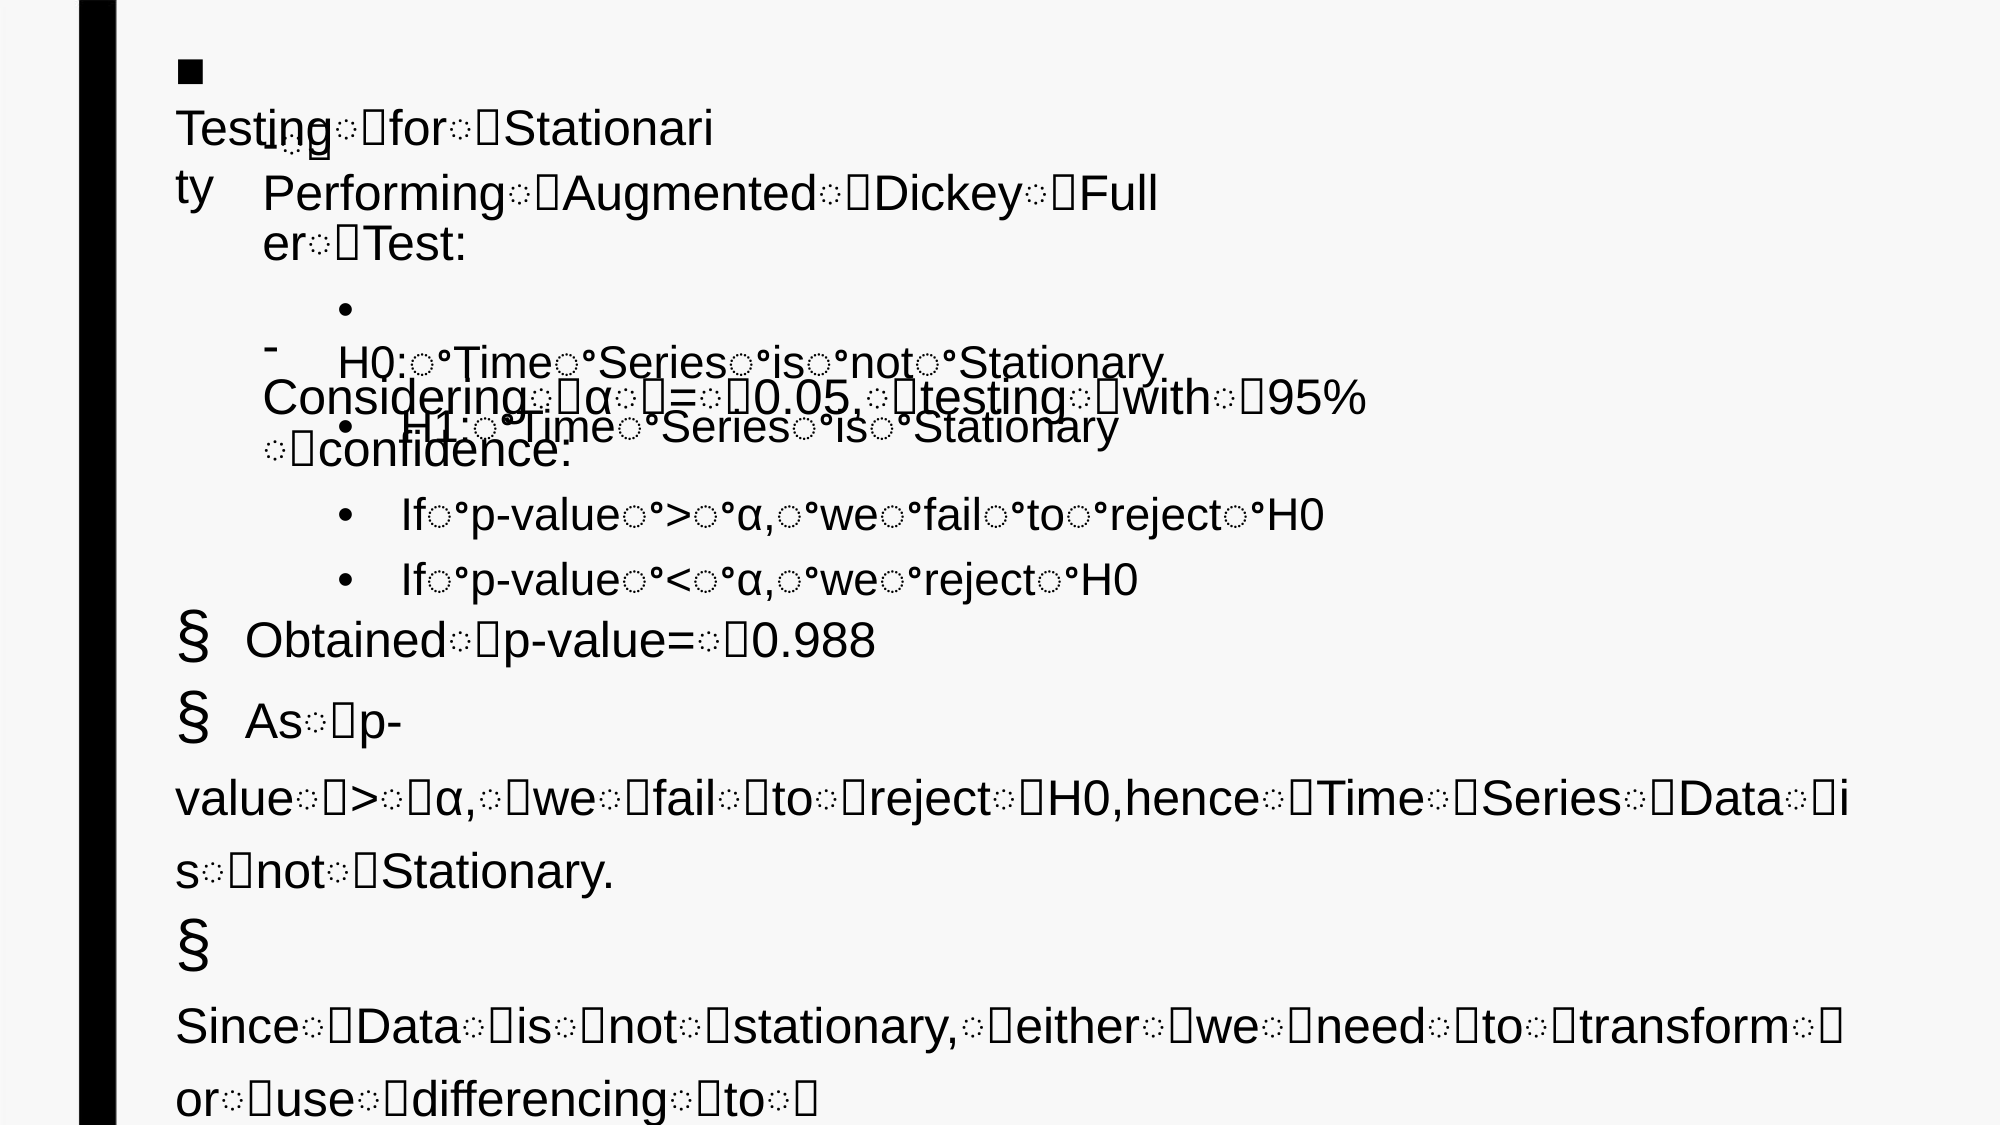

■ TestingꢀforꢀStationarity
-ꢀPerformingꢀAugmentedꢀDickeyꢀFullerꢀTest:
• H0:ꢀTimeꢀSeriesꢀisꢀnotꢀStationary
• H1:ꢀTimeꢀSeriesꢀisꢀStationary
- Consideringꢀαꢀ=ꢀ0.05,ꢀtestingꢀwithꢀ95%ꢀconfidence:
• Ifꢀp-valueꢀ>ꢀα,ꢀweꢀfailꢀtoꢀrejectꢀH0
• Ifꢀp-valueꢀ<ꢀα,ꢀweꢀrejectꢀH0
§ Obtainedꢀp-value=ꢀ0.988
§ Asꢀp-valueꢀ>ꢀα,ꢀweꢀfailꢀtoꢀrejectꢀH0,henceꢀTimeꢀSeriesꢀDataꢀisꢀnotꢀStationary.
§ SinceꢀDataꢀisꢀnotꢀstationary,ꢀeitherꢀweꢀneedꢀtoꢀtransformꢀorꢀuseꢀdifferencingꢀtoꢀ
makeꢀitꢀstationary